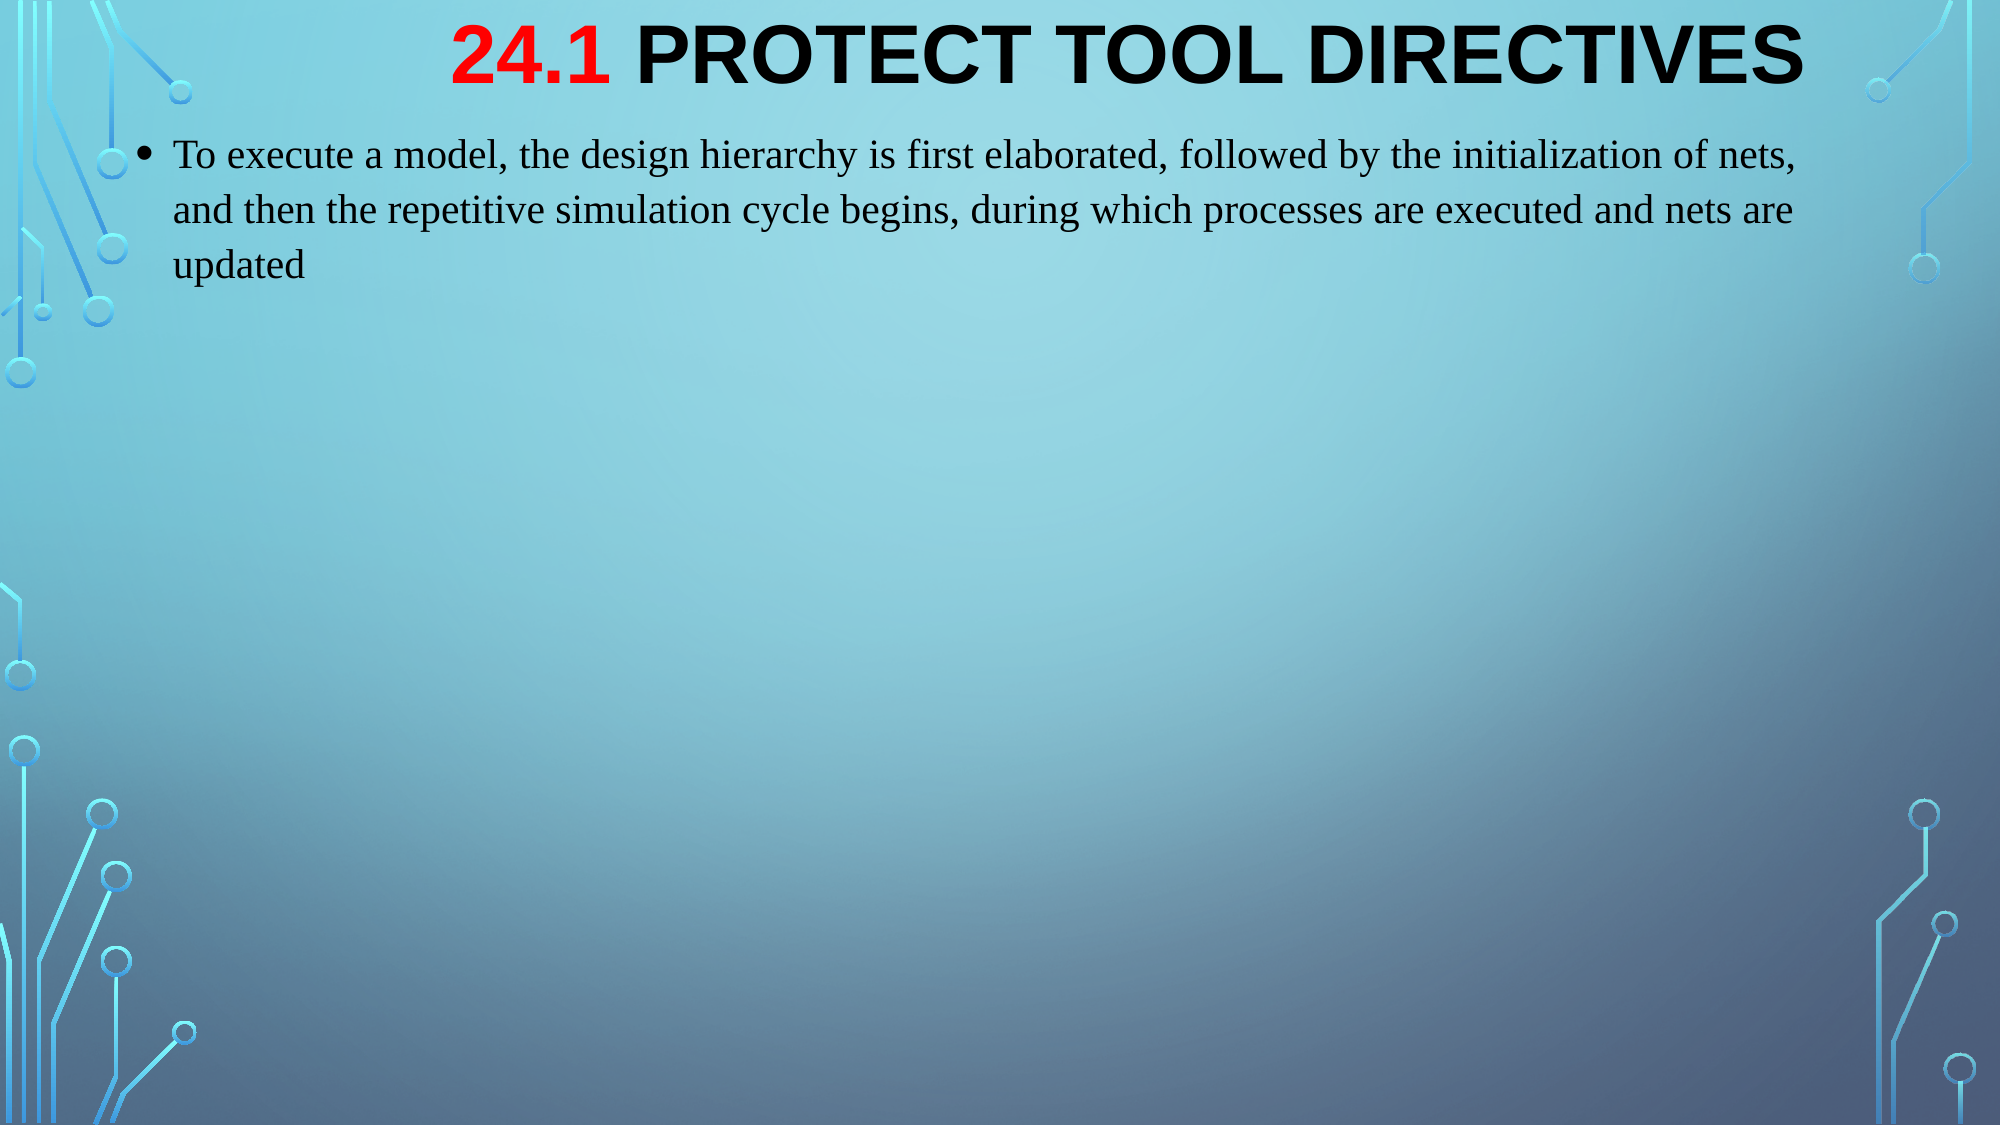

24.1 PROTECT TOOL DIRECTIVES
To execute a model, the design hierarchy is first elaborated, followed by the initialization of nets, and then the repetitive simulation cycle begins, during which processes are executed and nets are updated